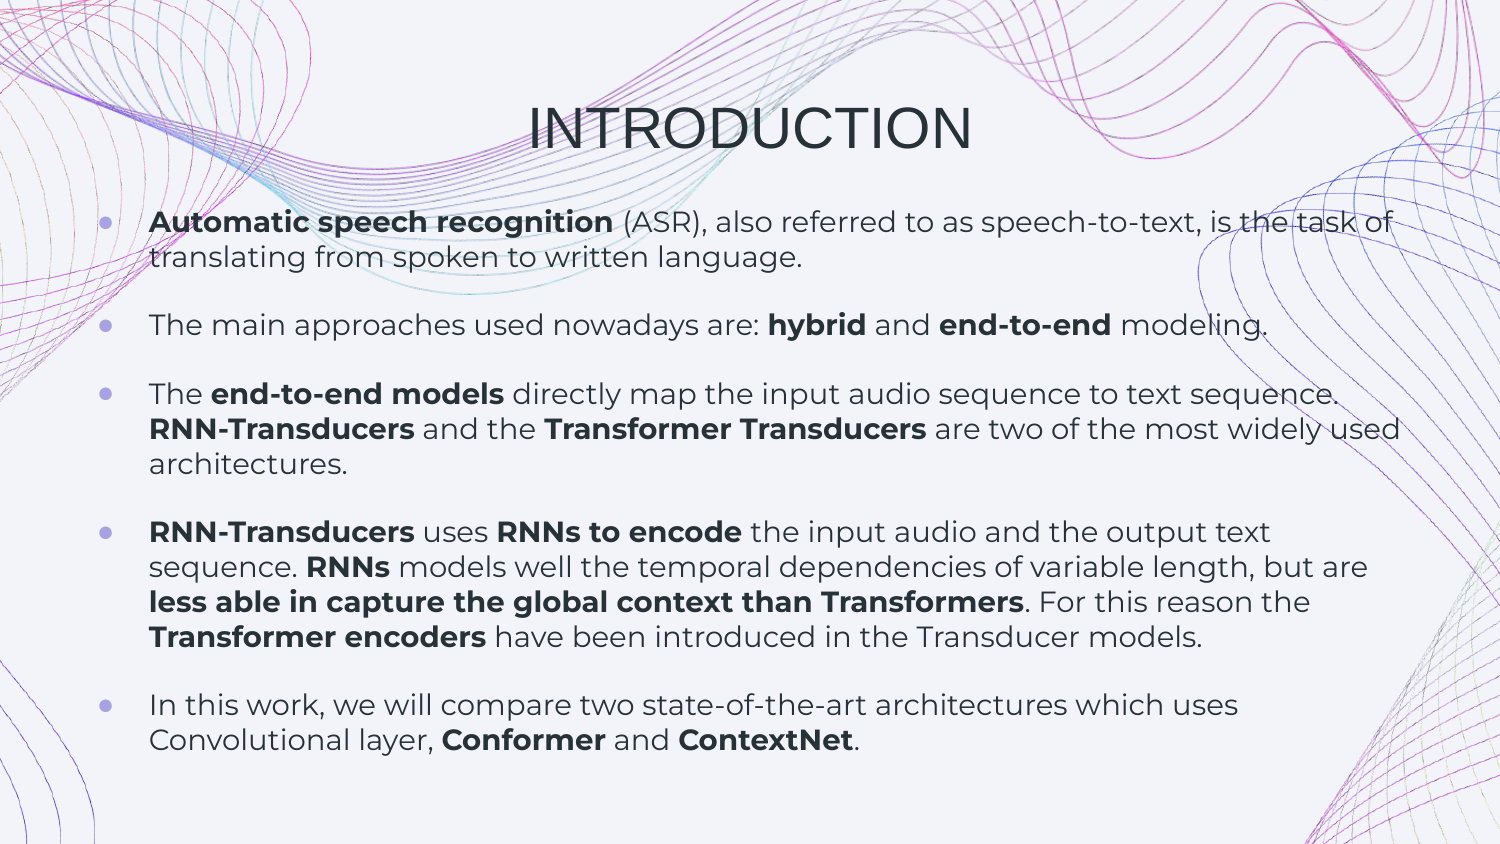

INTRODUCTION
Automatic speech recognition (ASR), also referred to as speech-to-text, is the task of translating from spoken to written language.
The main approaches used nowadays are: hybrid and end-to-end modeling.
The end-to-end models directly map the input audio sequence to text sequence. RNN-Transducers and the Transformer Transducers are two of the most widely used architectures.
RNN-Transducers uses RNNs to encode the input audio and the output text sequence. RNNs models well the temporal dependencies of variable length, but are less able in capture the global context than Transformers. For this reason the Transformer encoders have been introduced in the Transducer models.
In this work, we will compare two state-of-the-art architectures which uses Convolutional layer, Conformer and ContextNet.